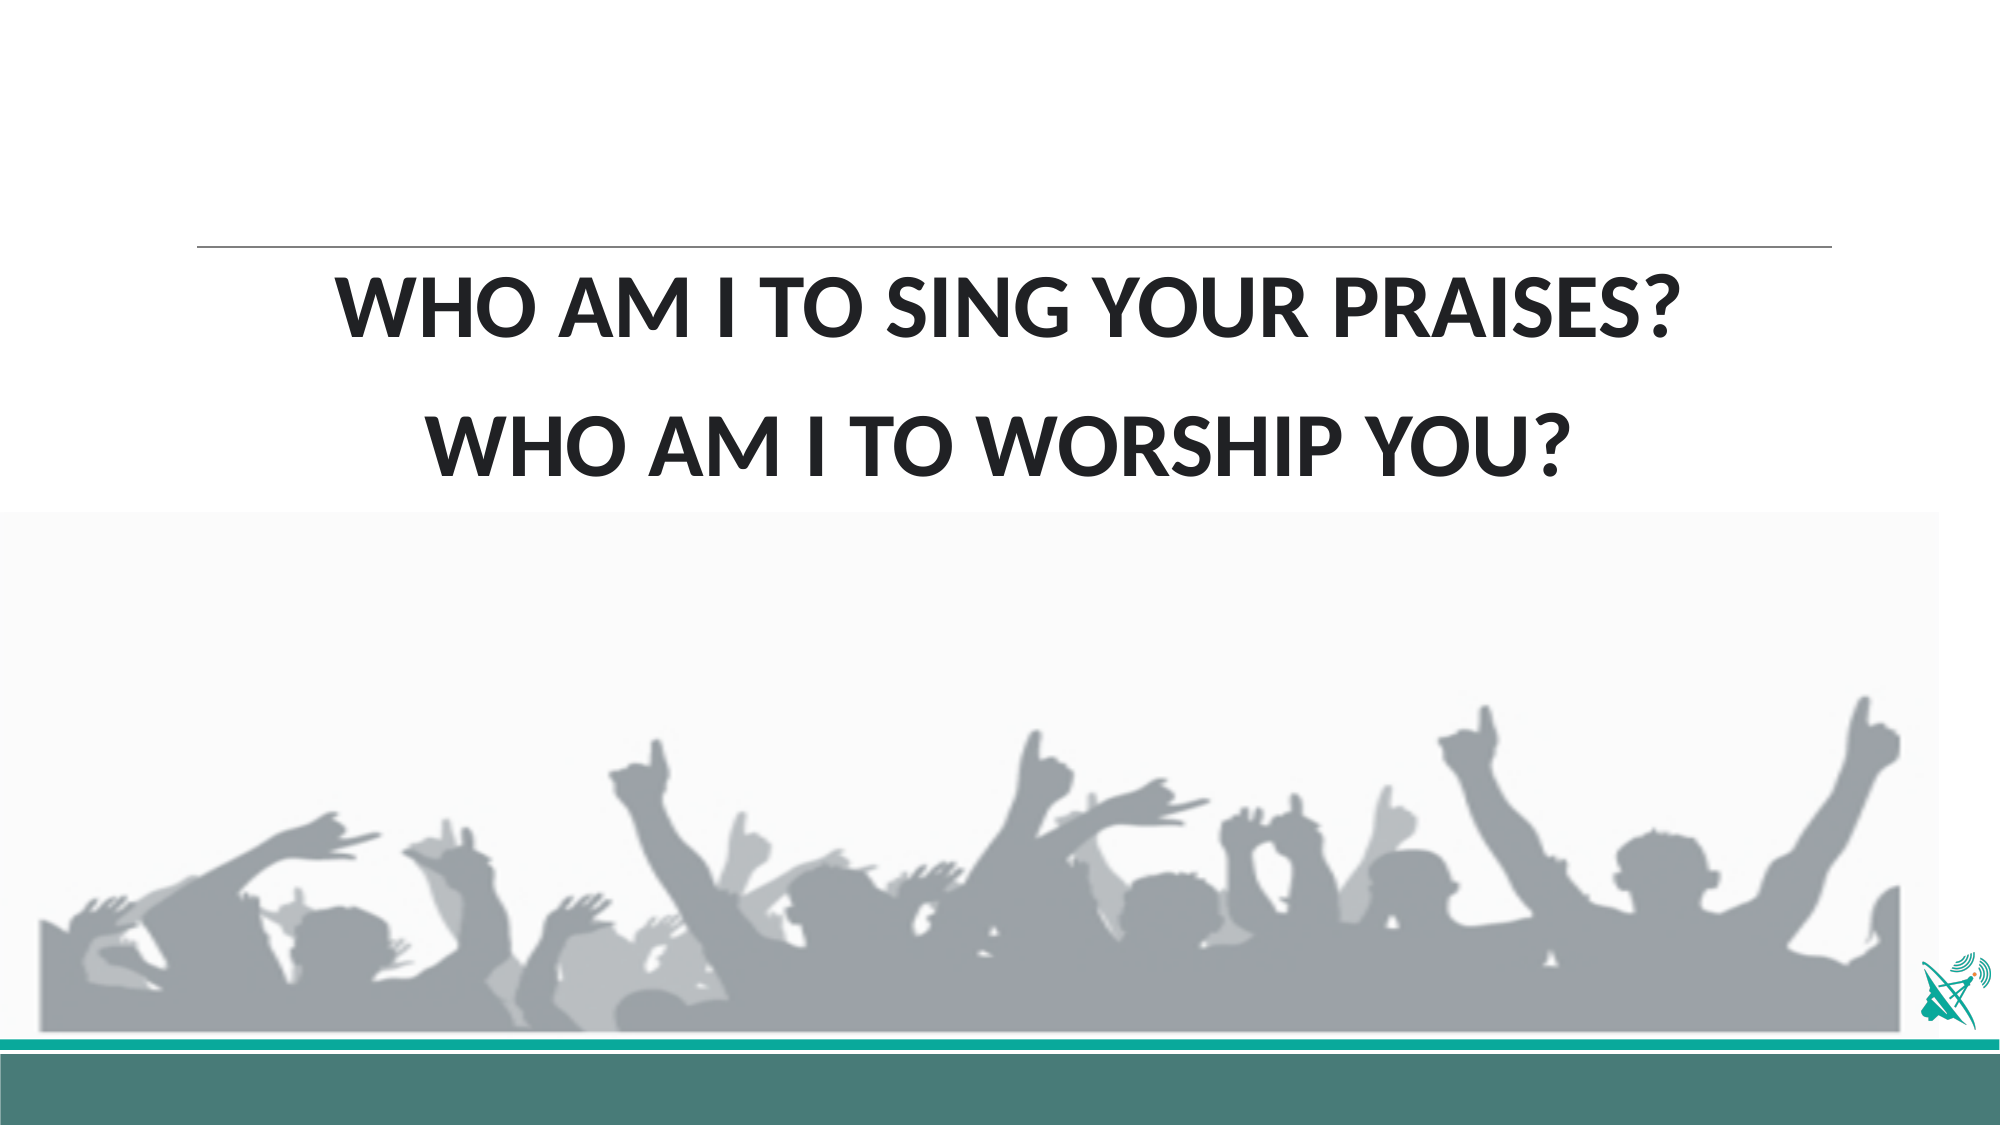

WHO AM I TO SING YOUR PRAISES?
WHO AM I TO WORSHIP YOU?